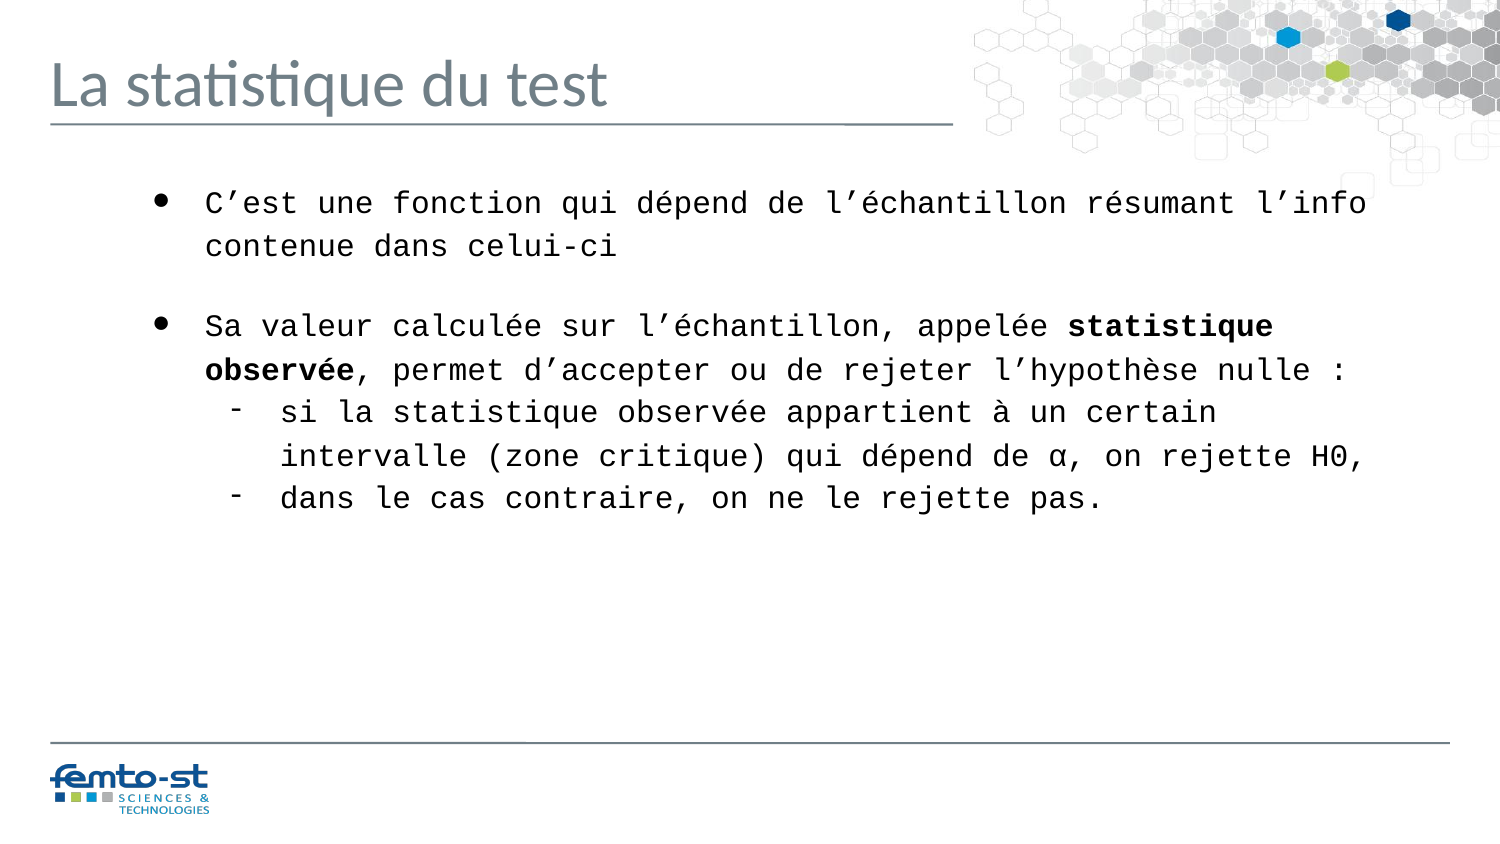

La statistique du test
C’est une fonction qui dépend de l’échantillon résumant l’info contenue dans celui-ci
Sa valeur calculée sur l’échantillon, appelée statistique observée, permet d’accepter ou de rejeter l’hypothèse nulle :
si la statistique observée appartient à un certain intervalle (zone critique) qui dépend de α, on rejette H0,
dans le cas contraire, on ne le rejette pas.